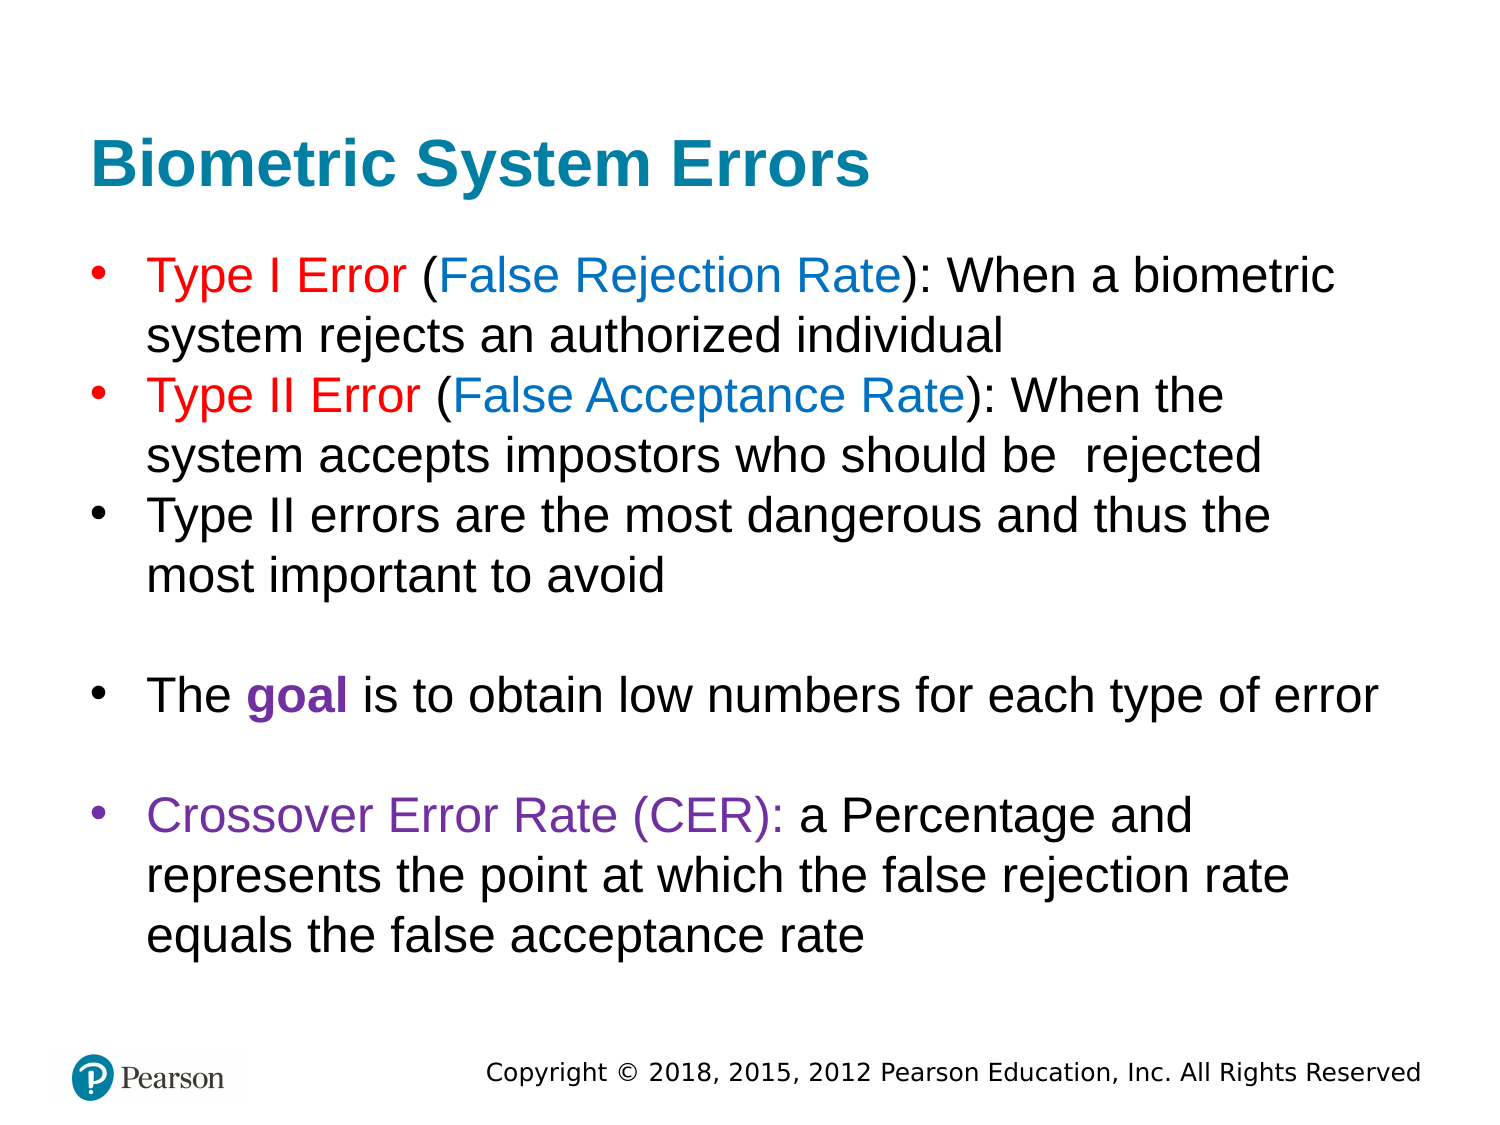

# Biometric System Errors
Type I Error (False Rejection Rate): When a biometric system rejects an authorized individual
Type II Error (False Acceptance Rate): When the system accepts impostors who should be  rejected
Type II errors are the most dangerous and thus the most important to avoid

The goal is to obtain low numbers for each type of error

Crossover Error Rate (CER): a Percentage and represents the point at which the false rejection rate equals the false acceptance rate